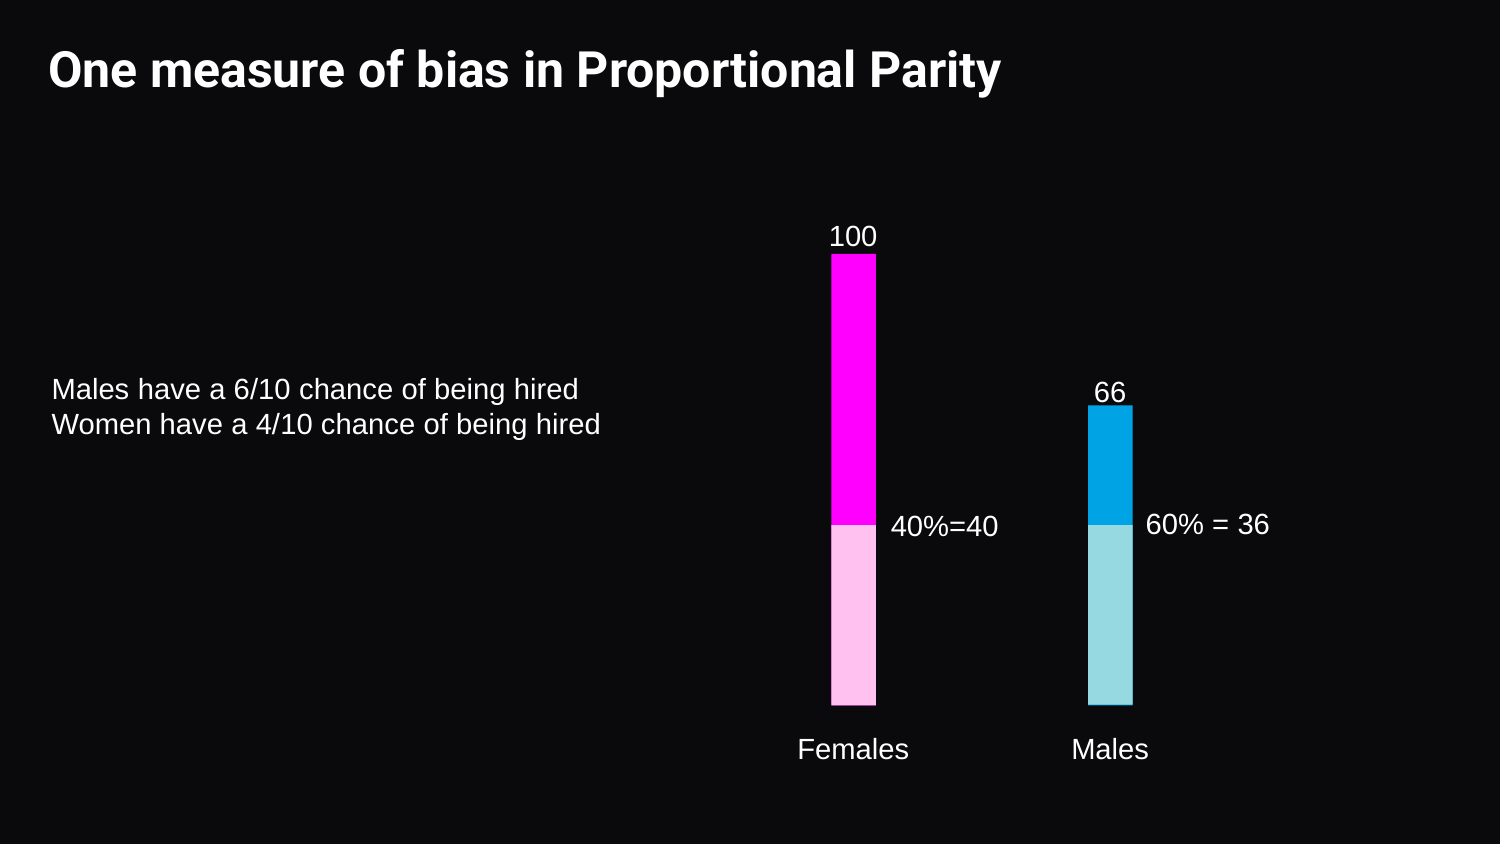

# One measure of bias in Proportional Parity
100
Males have a 6/10 chance of being hired
Women have a 4/10 chance of being hired
66

60% = 36
40%=40

Females
Males